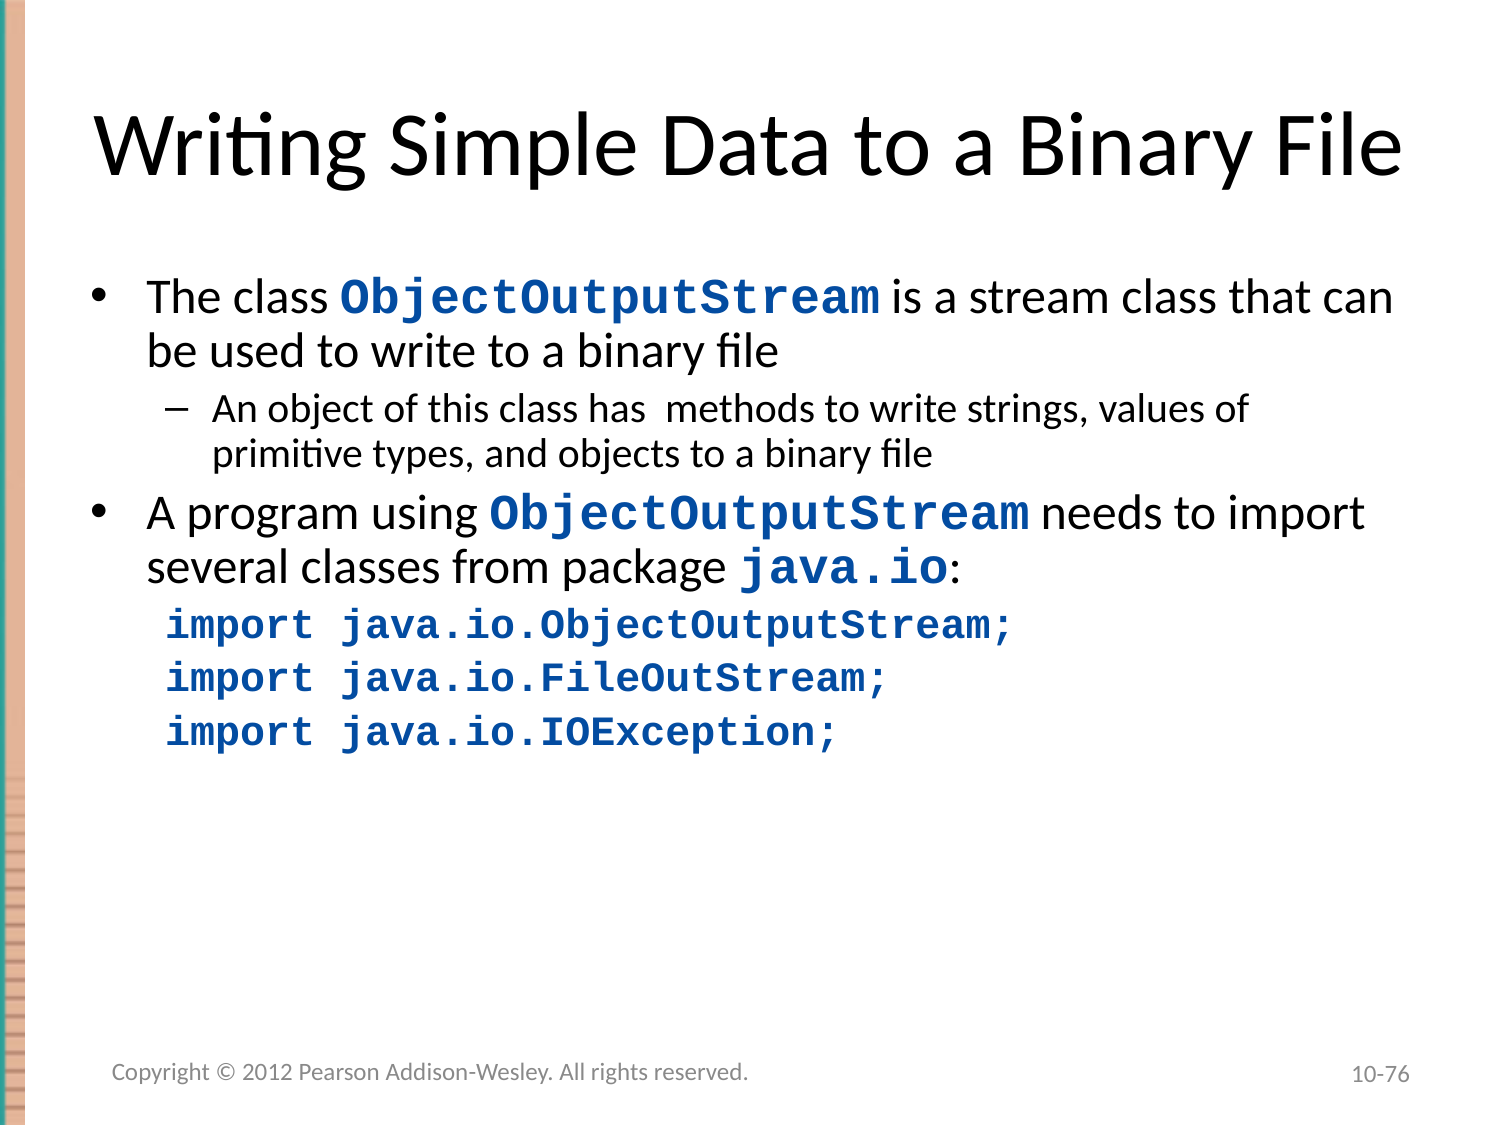

# Writing Simple Data to a Binary File
The class ObjectOutputStream is a stream class that can be used to write to a binary file
An object of this class has  methods to write strings, values of primitive types, and objects to a binary file
A program using ObjectOutputStream needs to import several classes from package java.io:
import java.io.ObjectOutputStream;
import java.io.FileOutStream;
import java.io.IOException;

Copyright © 2012 Pearson Addison-Wesley. All rights reserved.
10-76